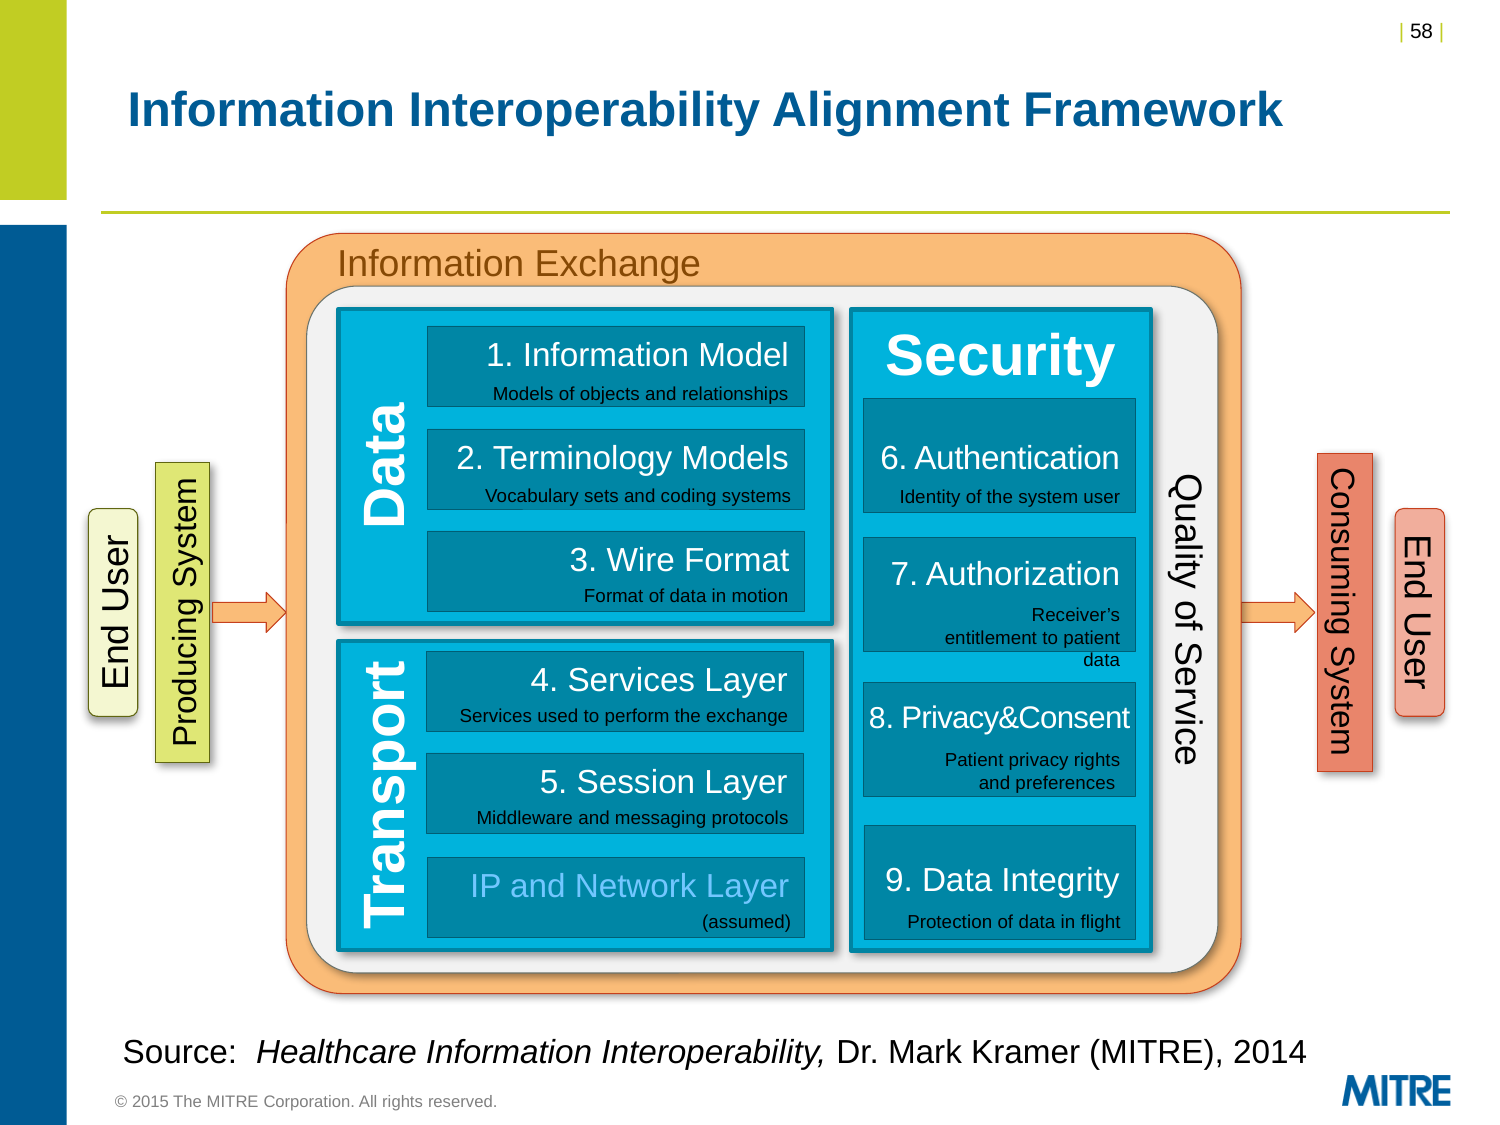

# Information Interoperability Alignment Framework
Data
Information Exchange

Security
1. Information Model
Models of objects and relationships
6. Authentication
Identity of the system user
2. Terminology Models
Vocabulary sets and coding systems
3. Wire Format
7. Authorization
Receiver’s entitlement to patient data
Transport
Format of data in motion
Producing System
Consuming System
End User
End User
Quality of Service

4. Services Layer
8. Privacy&Consent

Services used to perform the exchange
Patient privacy rights
and preferences
5. Session Layer
Middleware and messaging protocols
9. Data Integrity

Protection of data in flight
IP and Network Layer
(assumed)
Source:  Healthcare Information Interoperability, Dr. Mark Kramer (MITRE), 2014